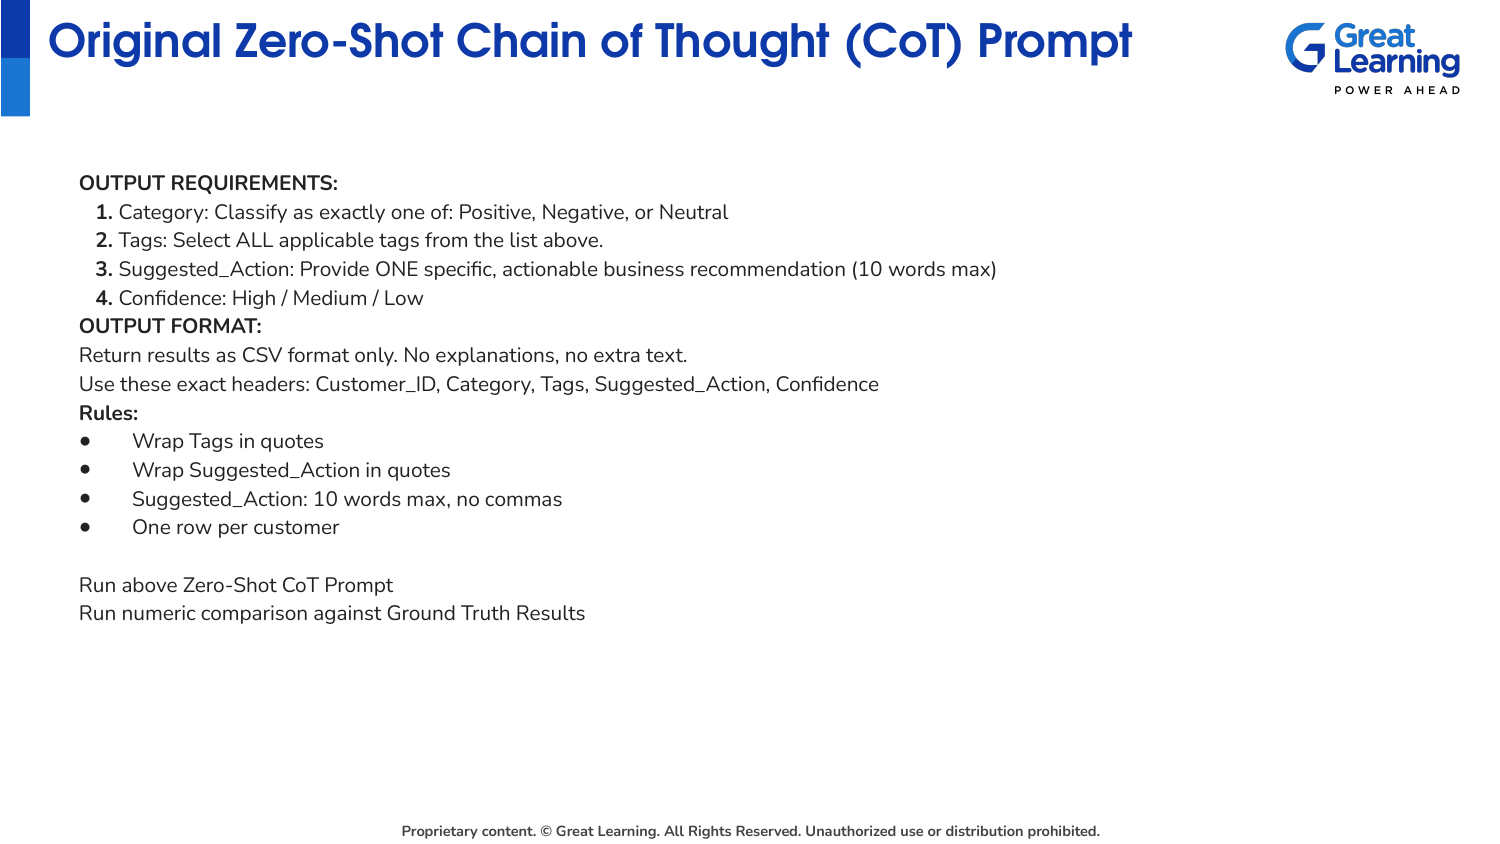

# Original Zero-Shot Chain of Thought (CoT) Prompt
OUTPUT REQUIREMENTS:
   1. Category: Classify as exactly one of: Positive, Negative, or Neutral
   2. Tags: Select ALL applicable tags from the list above.
   3. Suggested_Action: Provide ONE specific, actionable business recommendation (10 words max)
   4. Confidence: High / Medium / Low
OUTPUT FORMAT:
Return results as CSV format only. No explanations, no extra text.
Use these exact headers: Customer_ID, Category, Tags, Suggested_Action, Confidence
Rules:
Wrap Tags in quotes
Wrap Suggested_Action in quotes
Suggested_Action: 10 words max, no commas
One row per customer

Run above Zero-Shot CoT Prompt
Run numeric comparison against Ground Truth Results